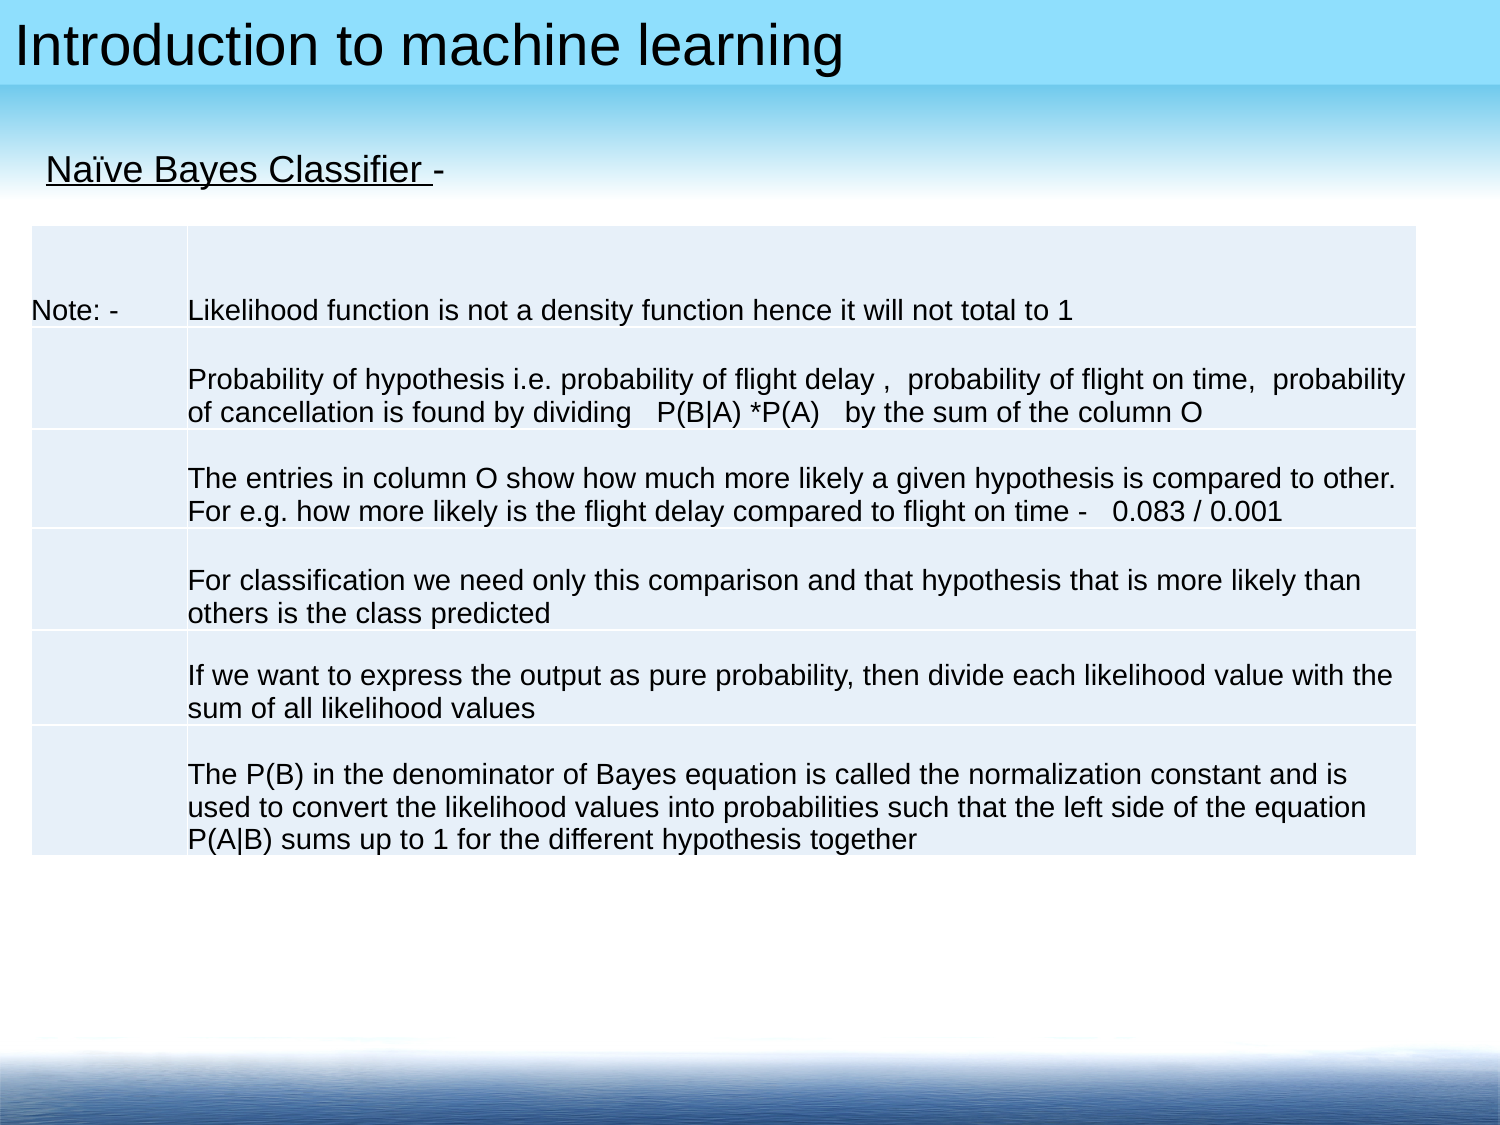

Naïve Bayes Classifier -
| Note: - | Likelihood function is not a density function hence it will not total to 1 |
| --- | --- |
|  | Probability of hypothesis i.e. probability of flight delay , probability of flight on time, probability of cancellation is found by dividing P(B|A) \*P(A) by the sum of the column O |
|  | The entries in column O show how much more likely a given hypothesis is compared to other. For e.g. how more likely is the flight delay compared to flight on time - 0.083 / 0.001 |
|  | For classification we need only this comparison and that hypothesis that is more likely than others is the class predicted |
|  | If we want to express the output as pure probability, then divide each likelihood value with the sum of all likelihood values |
|  | The P(B) in the denominator of Bayes equation is called the normalization constant and is used to convert the likelihood values into probabilities such that the left side of the equation P(A|B) sums up to 1 for the different hypothesis together |